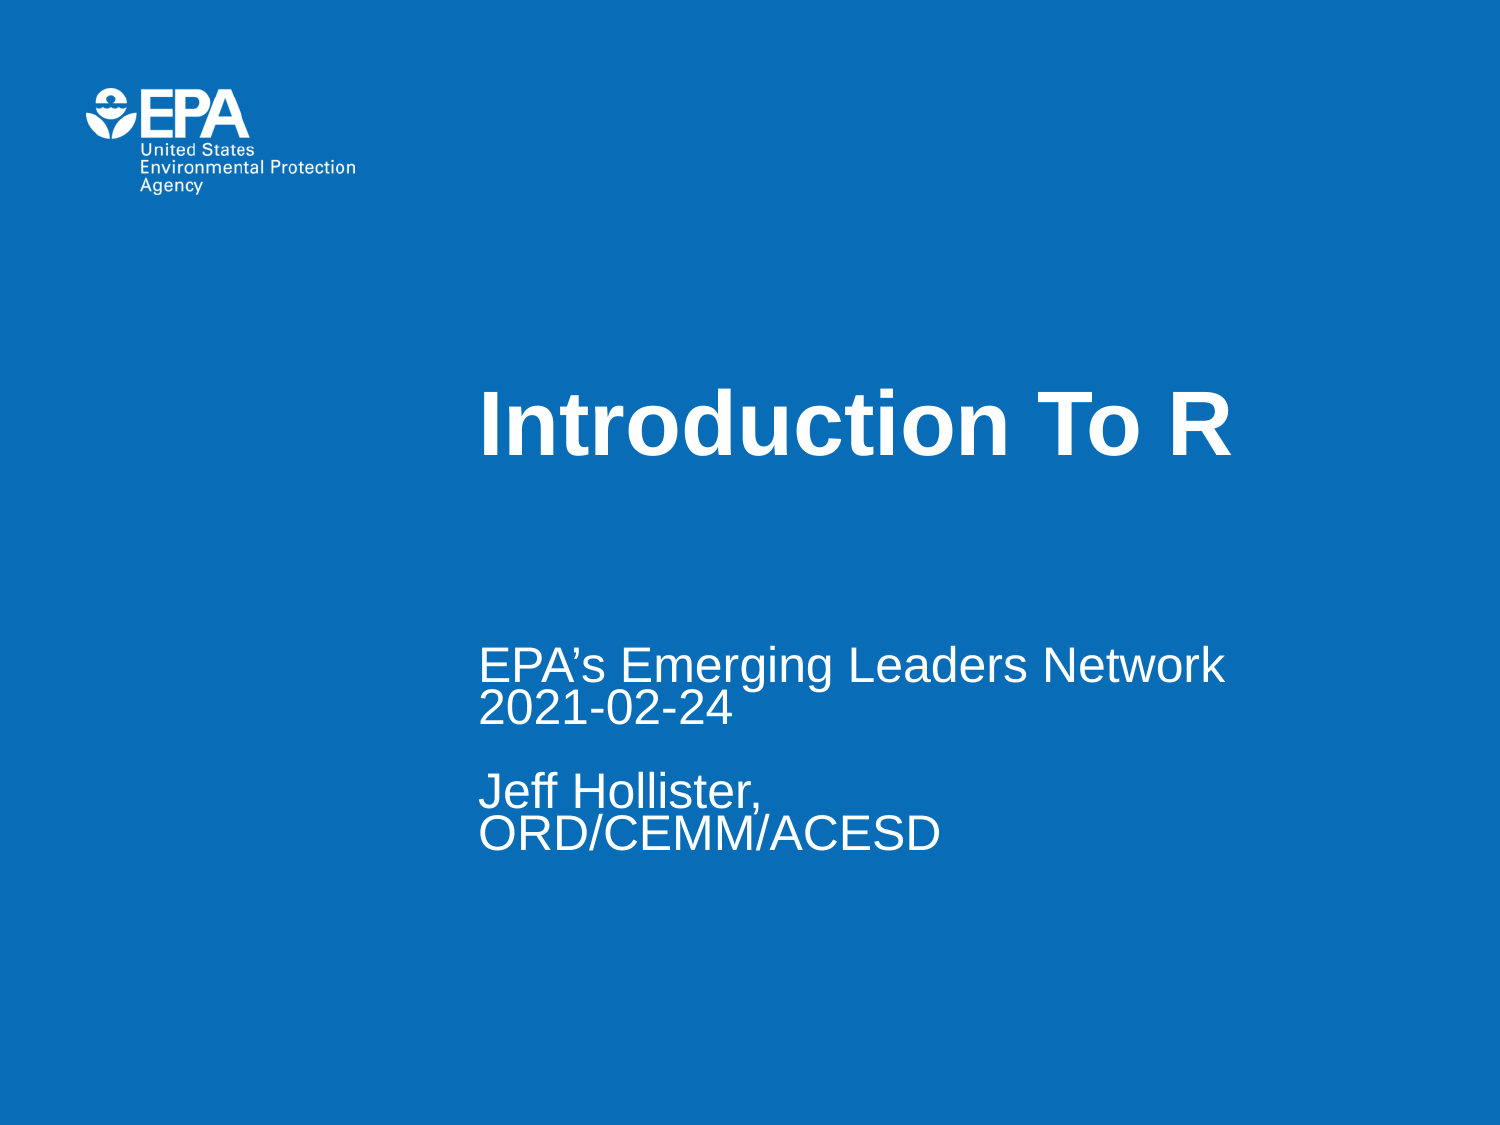

# Introduction To R
EPA’s Emerging Leaders Network
2021-02-24
Jeff Hollister,
ORD/CEMM/ACESD